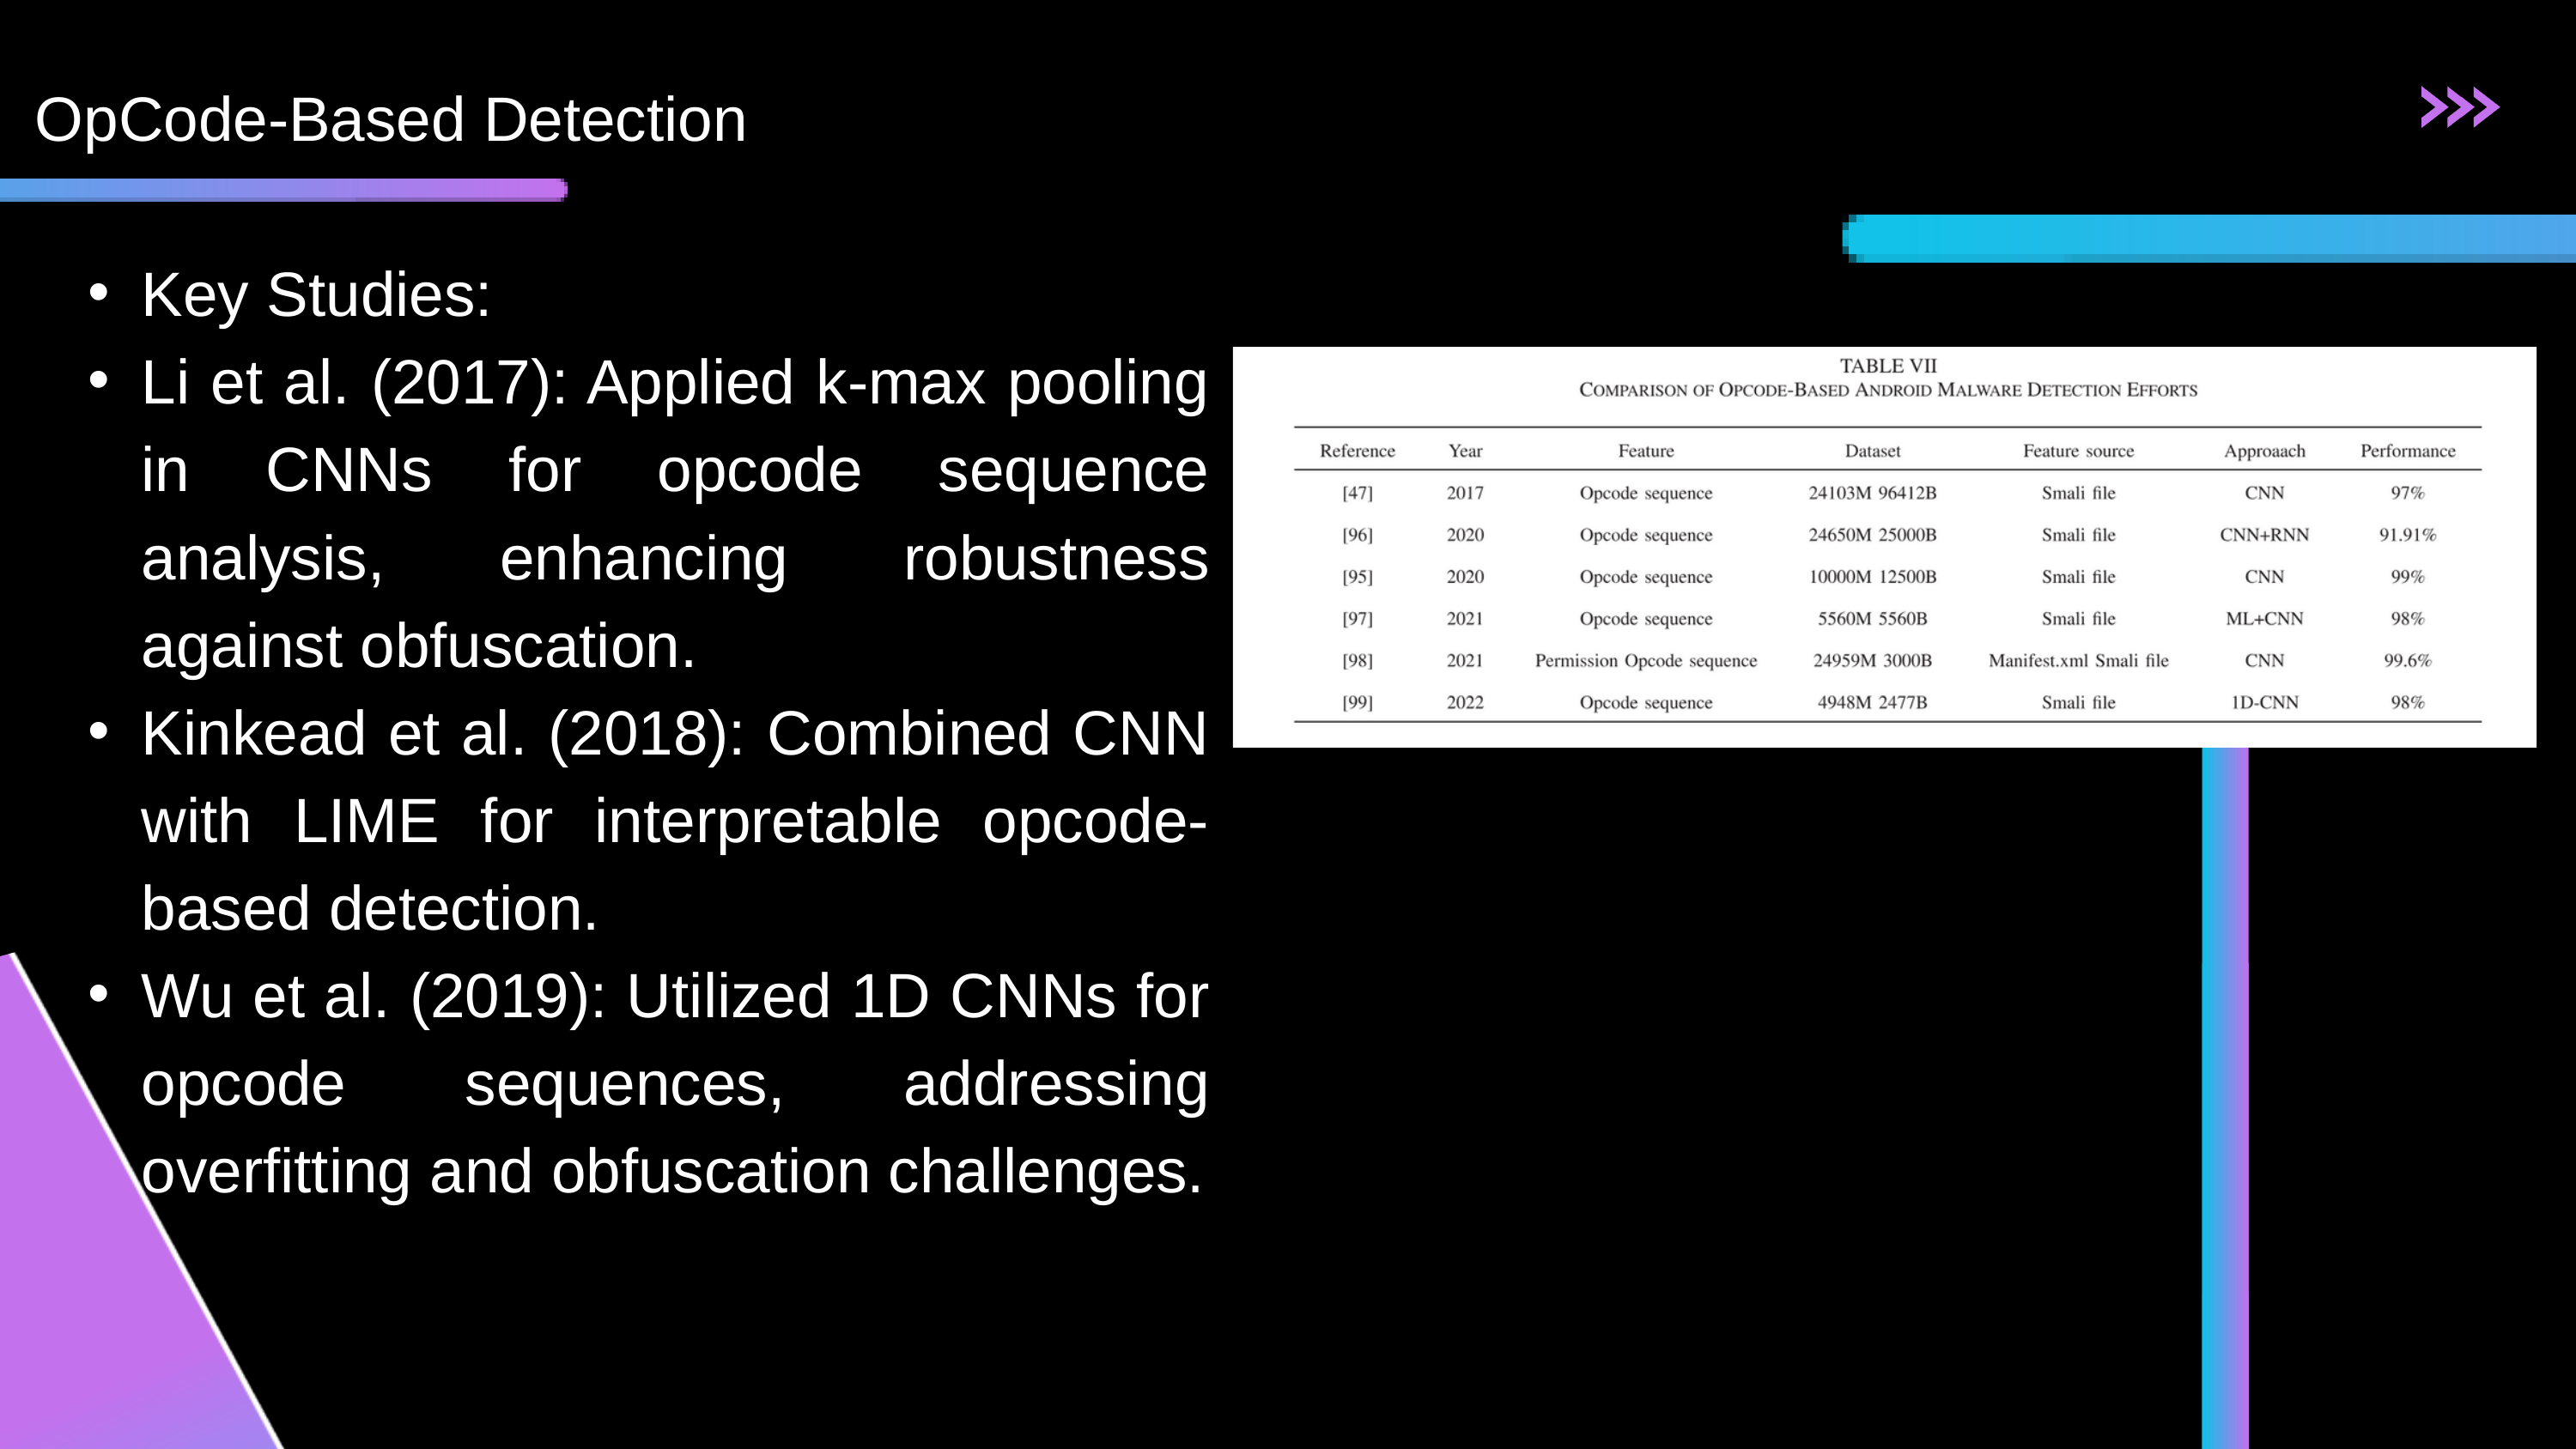

OpCode-Based Detection

Key Studies:
Li et al. (2017): Applied k-max pooling in CNNs for opcode sequence analysis, enhancing robustness against obfuscation.
Kinkead et al. (2018): Combined CNN with LIME for interpretable opcode-based detection.
Wu et al. (2019): Utilized 1D CNNs for opcode sequences, addressing overfitting and obfuscation challenges.